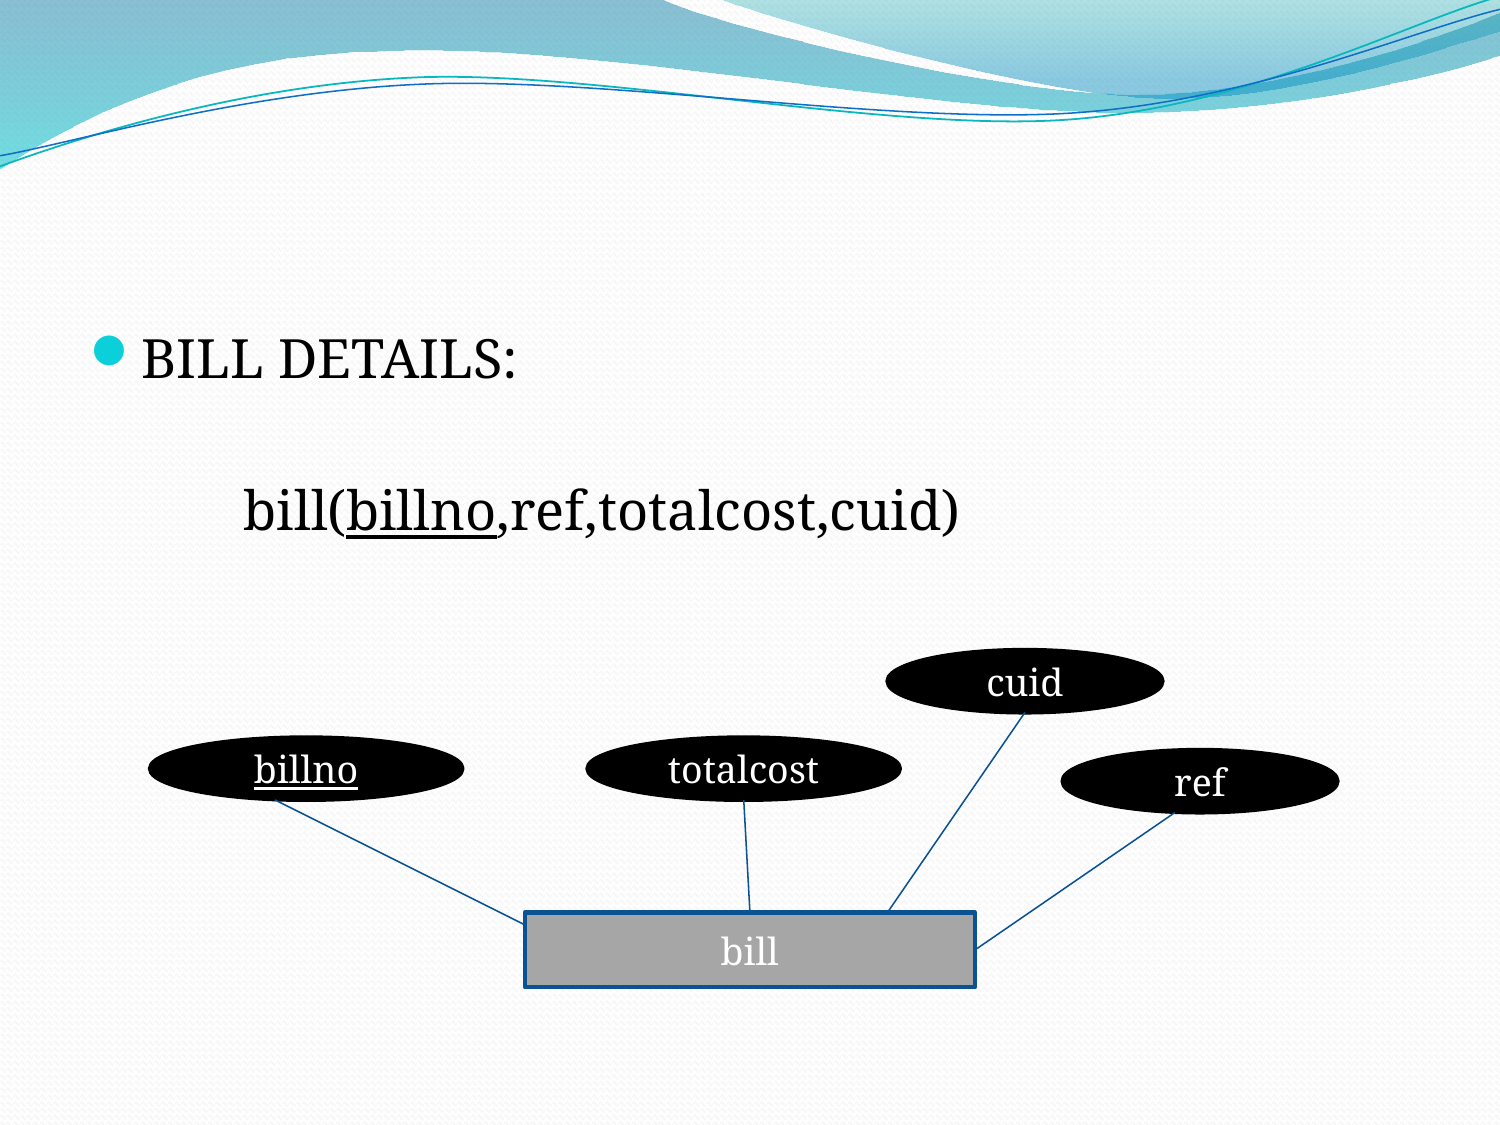

#
BILL DETAILS:

           bill(billno,ref,totalcost,cuid)

cuid
billno
totalcost
ref
bill